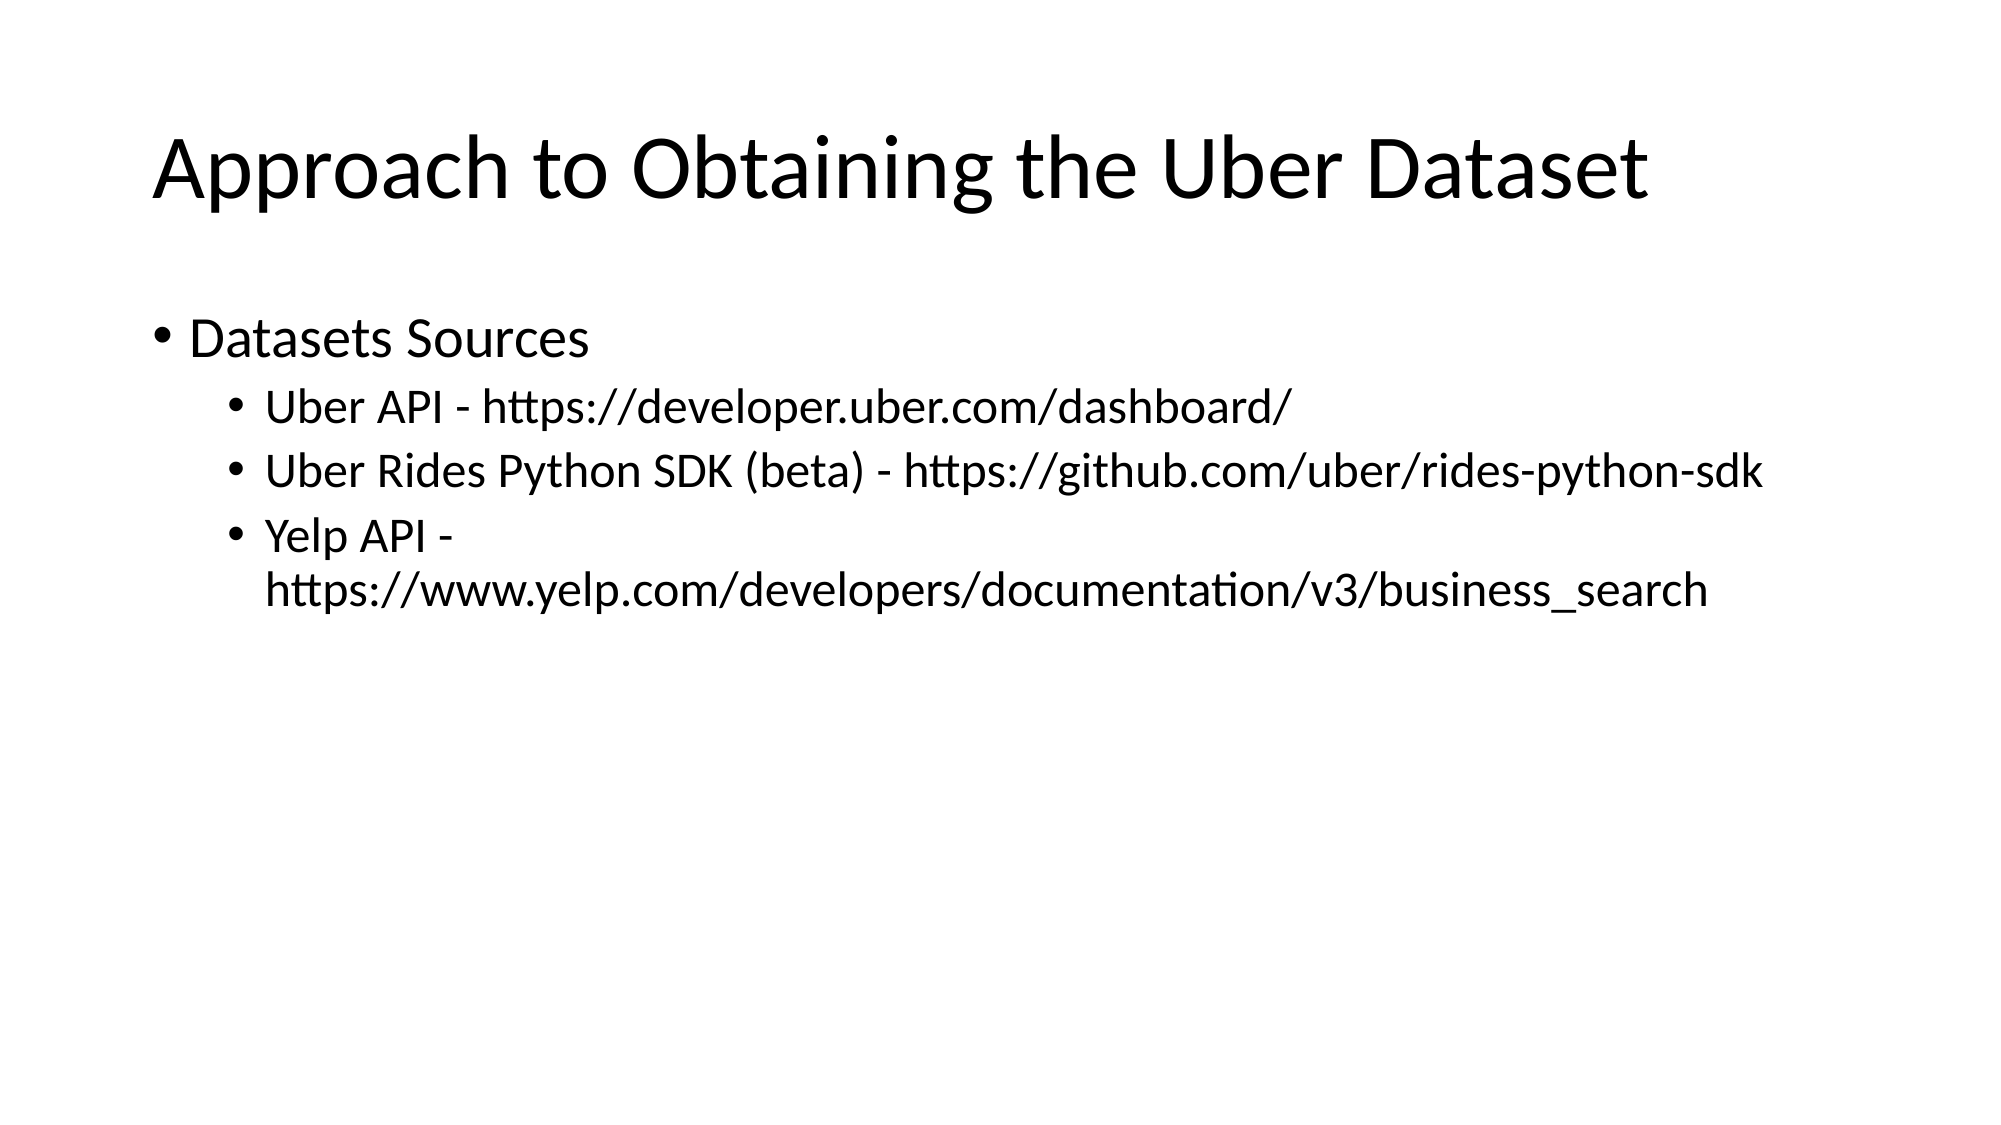

# Approach to Obtaining the Uber Dataset
Datasets Sources
Uber API - https://developer.uber.com/dashboard/
Uber Rides Python SDK (beta) - https://github.com/uber/rides-python-sdk
Yelp API - https://www.yelp.com/developers/documentation/v3/business_search